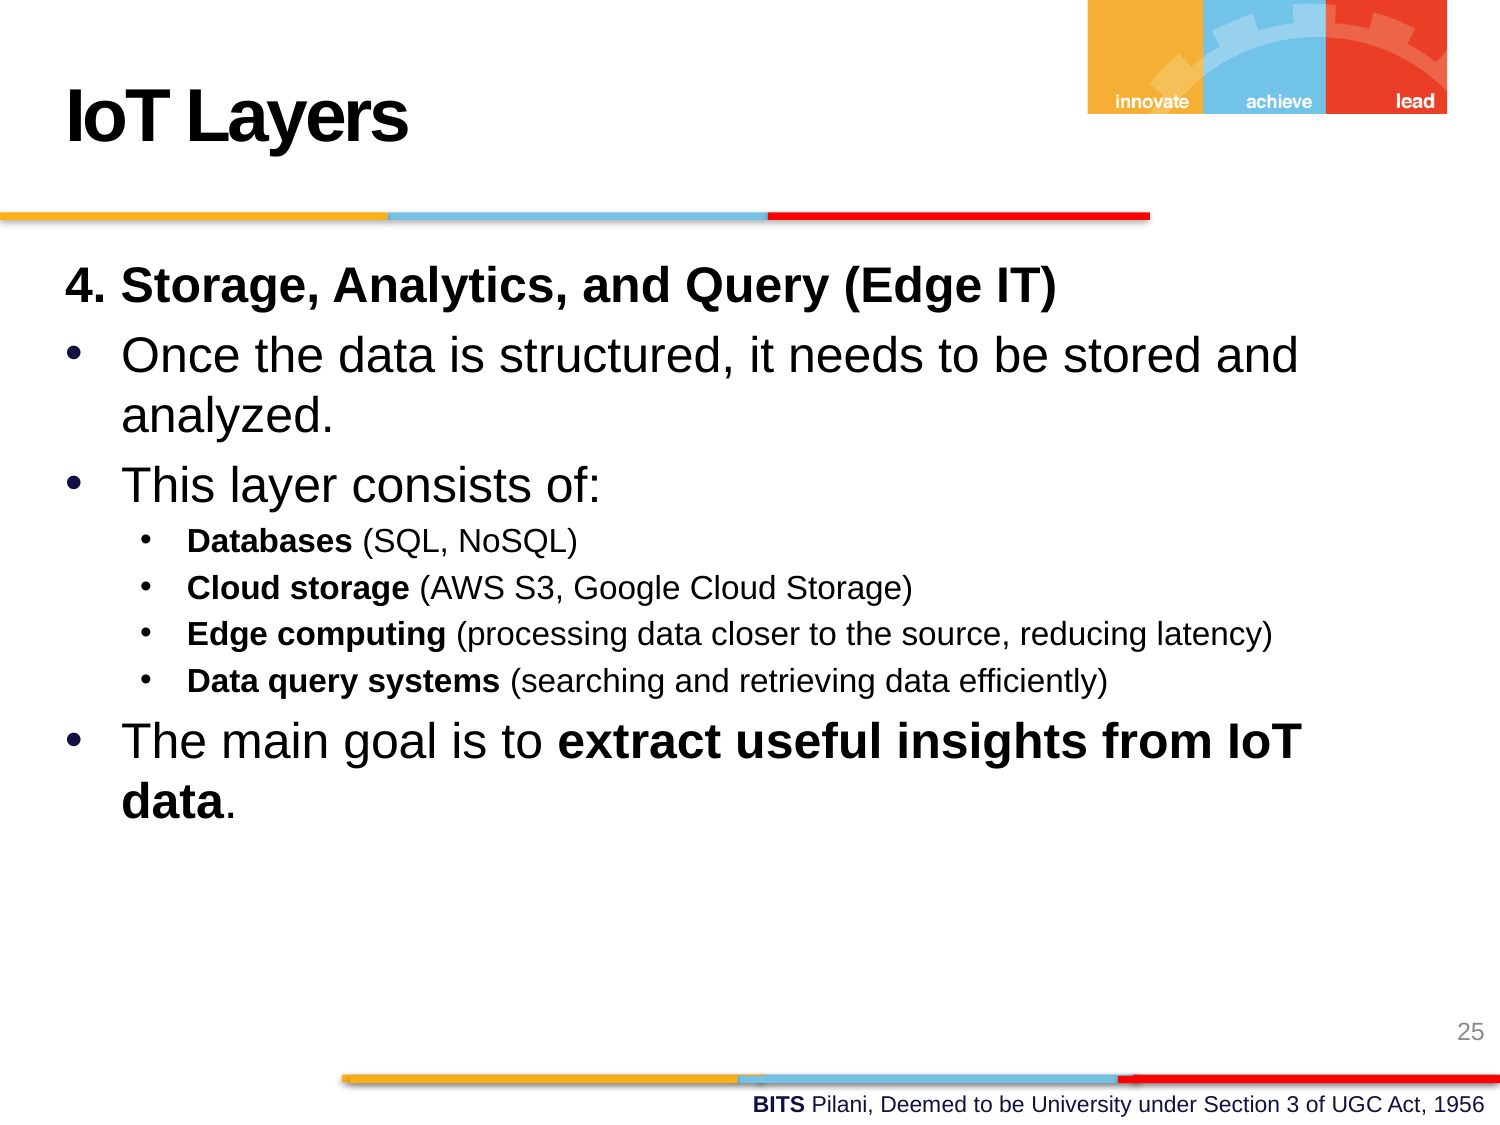

IoT Layers
4. Storage, Analytics, and Query (Edge IT)
Once the data is structured, it needs to be stored and analyzed.
This layer consists of:
Databases (SQL, NoSQL)
Cloud storage (AWS S3, Google Cloud Storage)
Edge computing (processing data closer to the source, reducing latency)
Data query systems (searching and retrieving data efficiently)
The main goal is to extract useful insights from IoT data.
25